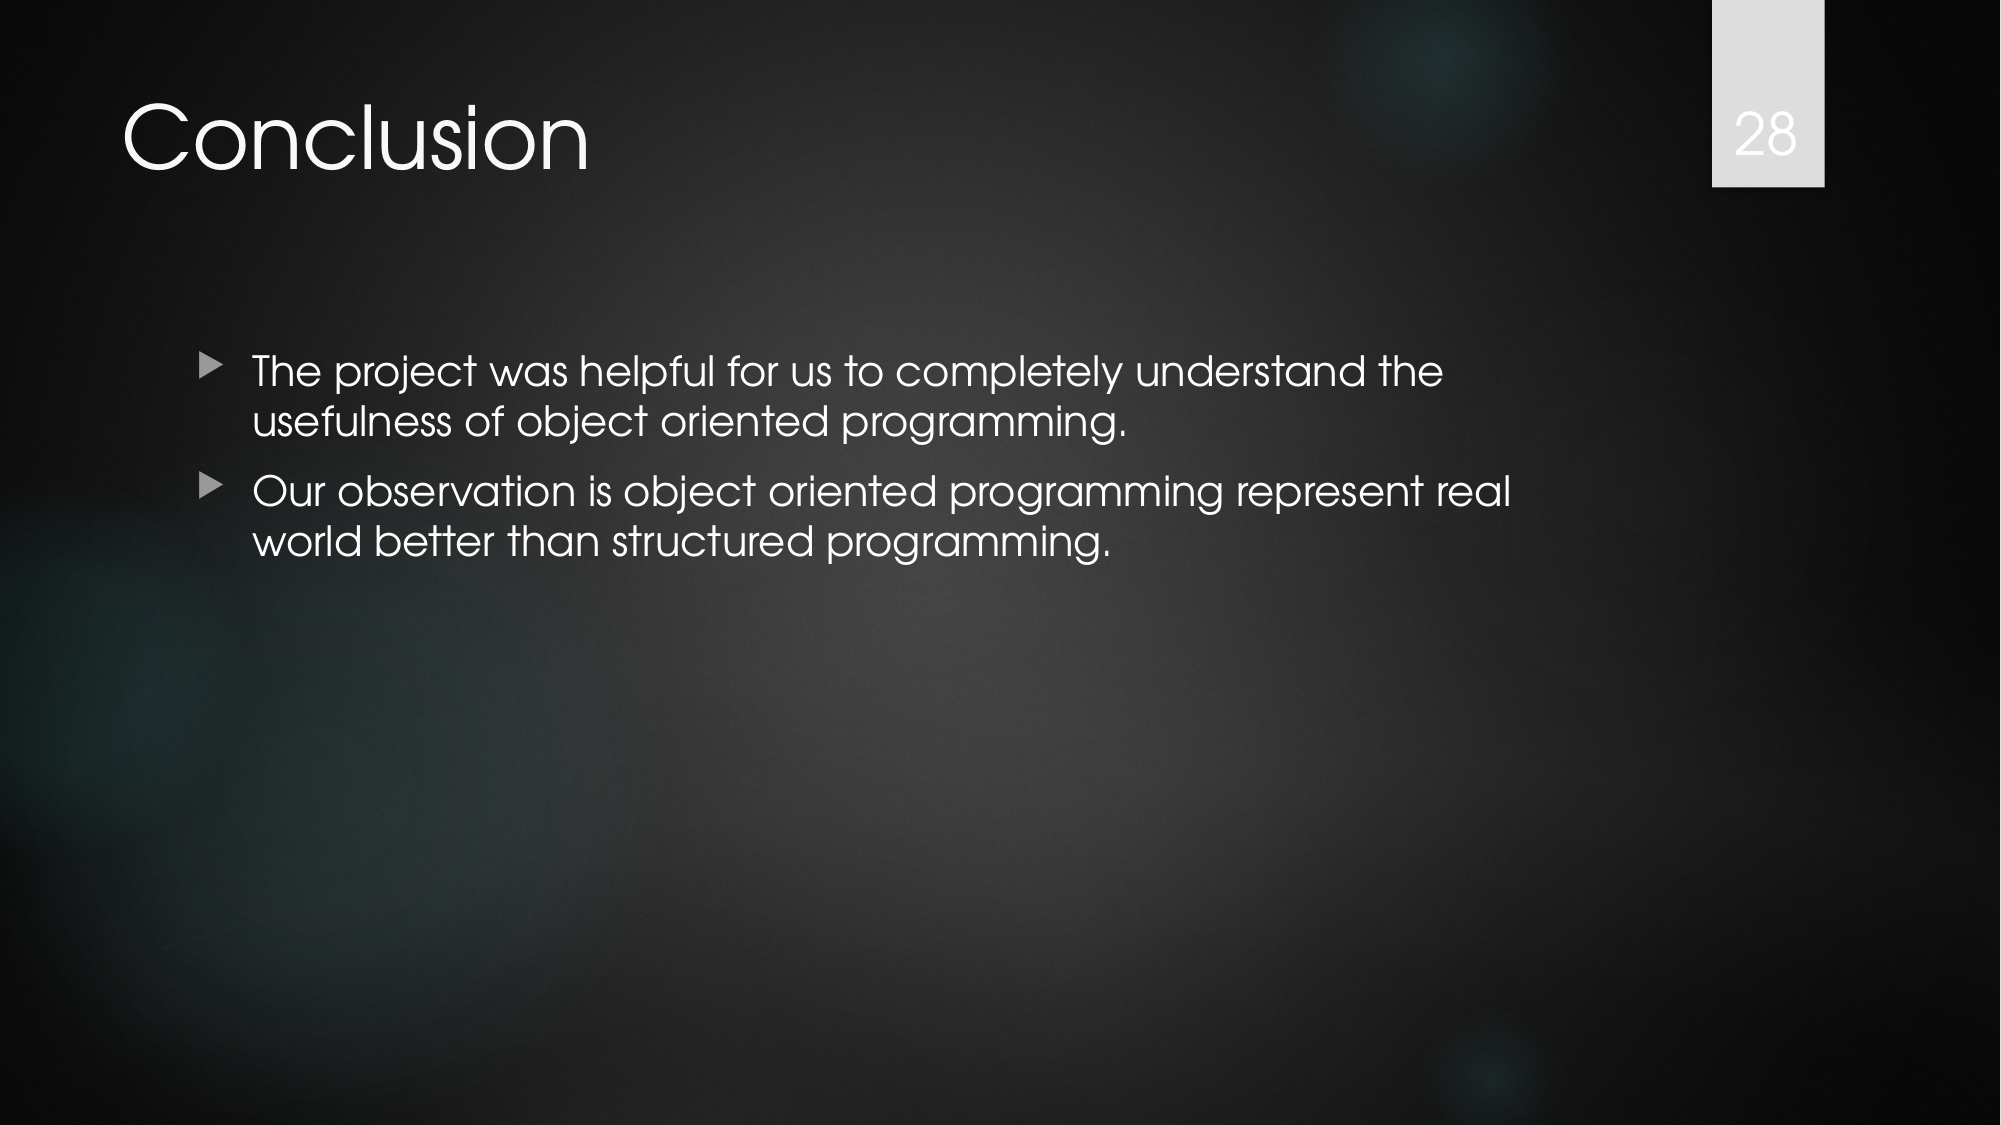

28
# Conclusion
The project was helpful for us to completely understand the usefulness of object oriented programming.
Our observation is object oriented programming represent real world better than structured programming.